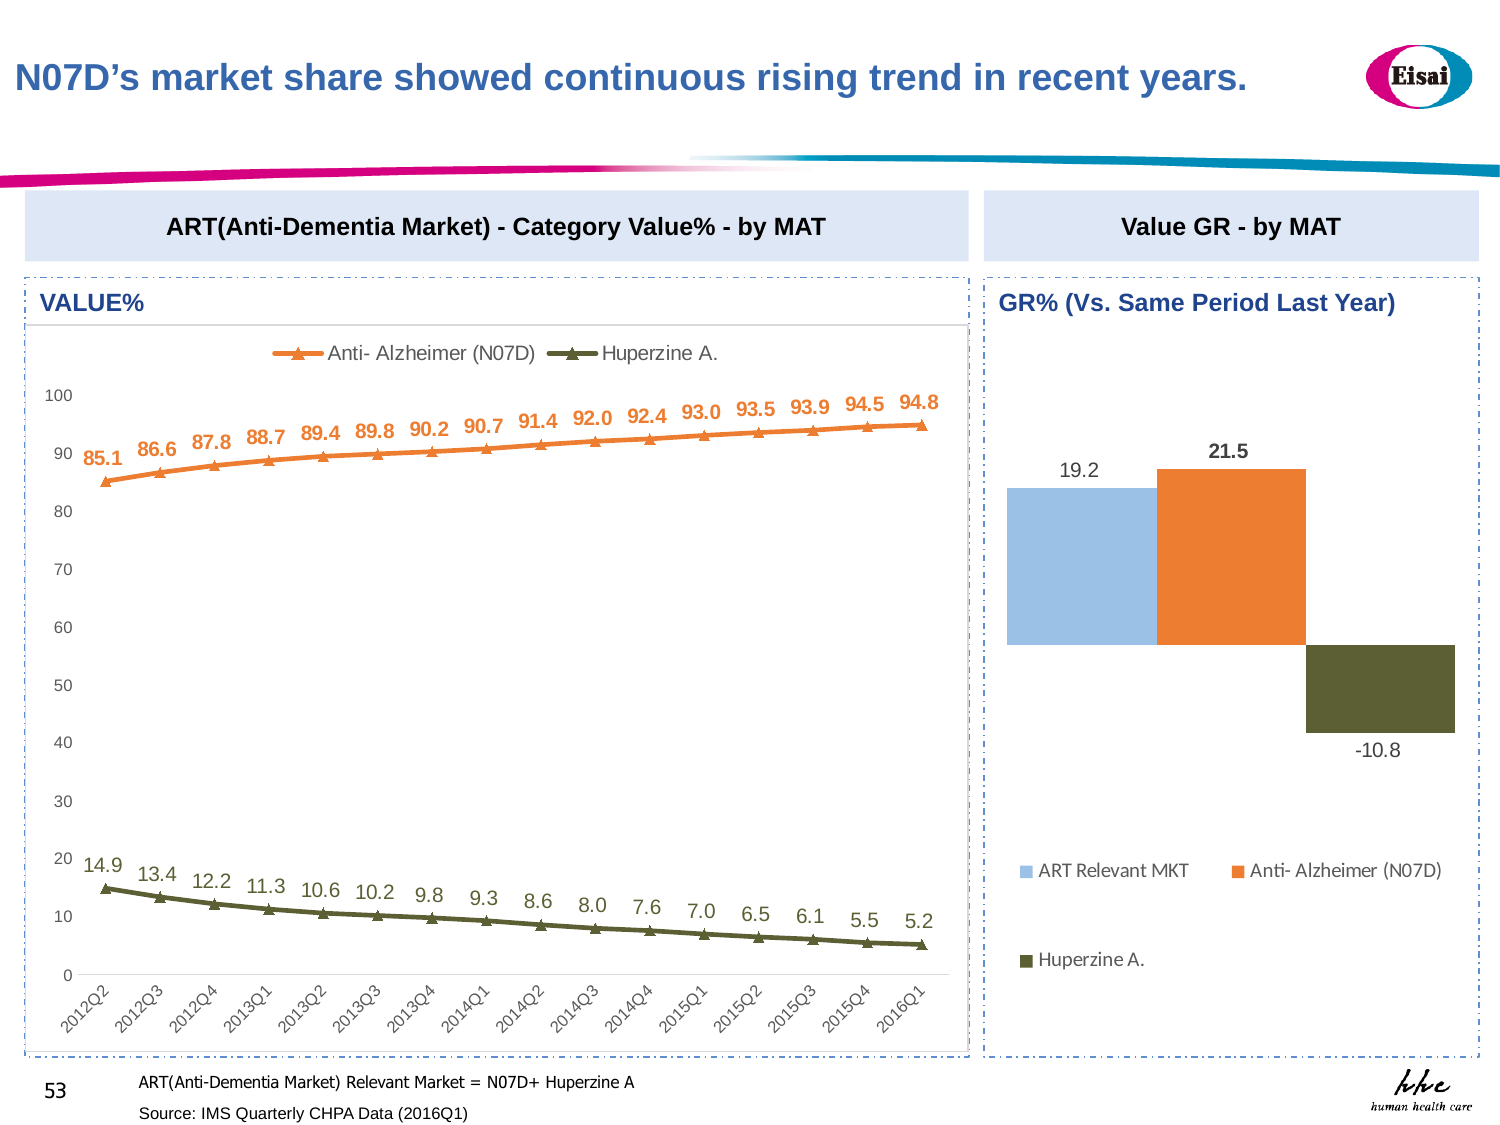

N07D’s market share showed continuous rising trend in recent years.
ART(Anti-Dementia Market) - Category Value% - by MAT
Value GR - by MAT

VALUE%
GR% (Vs. Same Period Last Year)

### Chart

| Category | Anti- Alzheimer (N07D) | Huperzine A. |
|---|---|---|
| 2012Q2 | 85.1 | 14.9 |
| 2012Q3 | 86.6 | 13.4 |
| 2012Q4 | 87.8 | 12.2 |
| 2013Q1 | 88.7 | 11.3 |
| 2013Q2 | 89.4 | 10.6 |
| 2013Q3 | 89.8 | 10.2 |
| 2013Q4 | 90.2 | 9.8 |
| 2014Q1 | 90.7 | 9.3 |
| 2014Q2 | 91.4 | 8.6 |
| 2014Q3 | 92.0 | 8.0 |
| 2014Q4 | 92.4 | 7.6 |
| 2015Q1 | 93.0 | 7.0 |
| 2015Q2 | 93.5 | 6.5 |
| 2015Q3 | 93.9 | 6.1 |
| 2015Q4 | 94.5 | 5.5 |
| 2016Q1 | 94.8 | 5.2 |

### Chart

| Category |  |  |  |
|---|---|---|---|
ART(Anti-Dementia Market) Relevant Market = N07D+ Huperzine A
53
Source: IMS Quarterly CHPA Data (2016Q1)